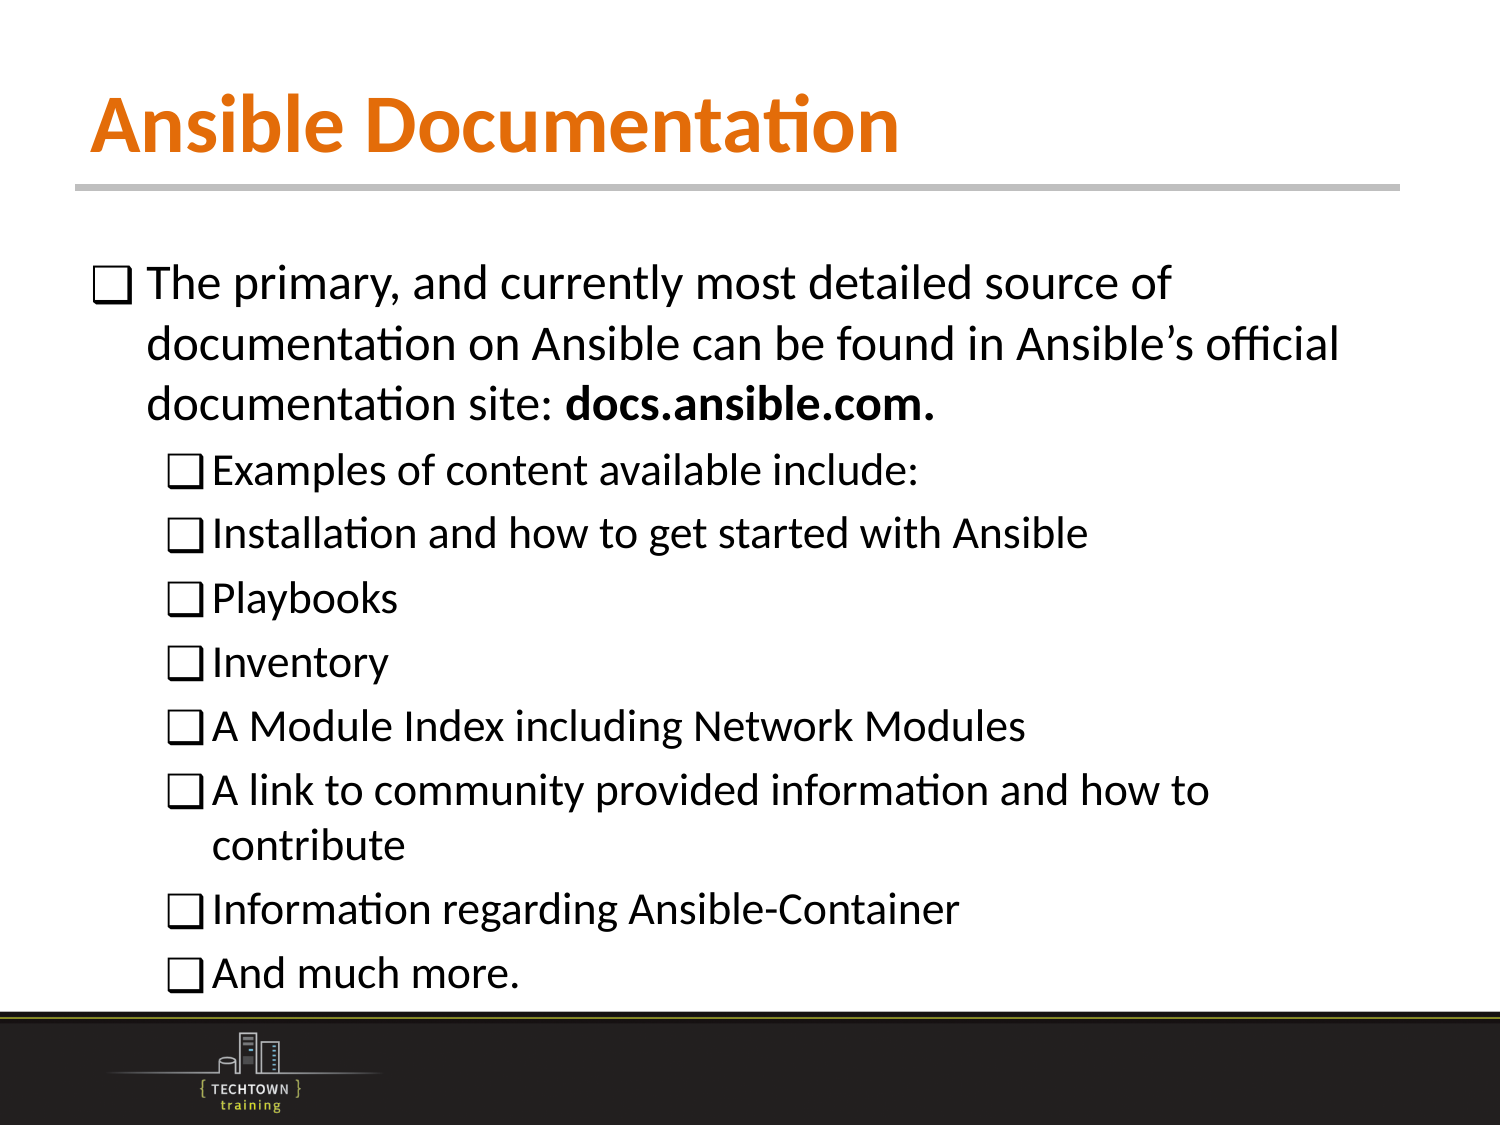

# Ansible Documentation
The primary, and currently most detailed source of documentation on Ansible can be found in Ansible’s official documentation site: docs.ansible.com.
Examples of content available include:
Installation and how to get started with Ansible
Playbooks
Inventory
A Module Index including Network Modules
A link to community provided information and how to contribute
Information regarding Ansible-Container
And much more.